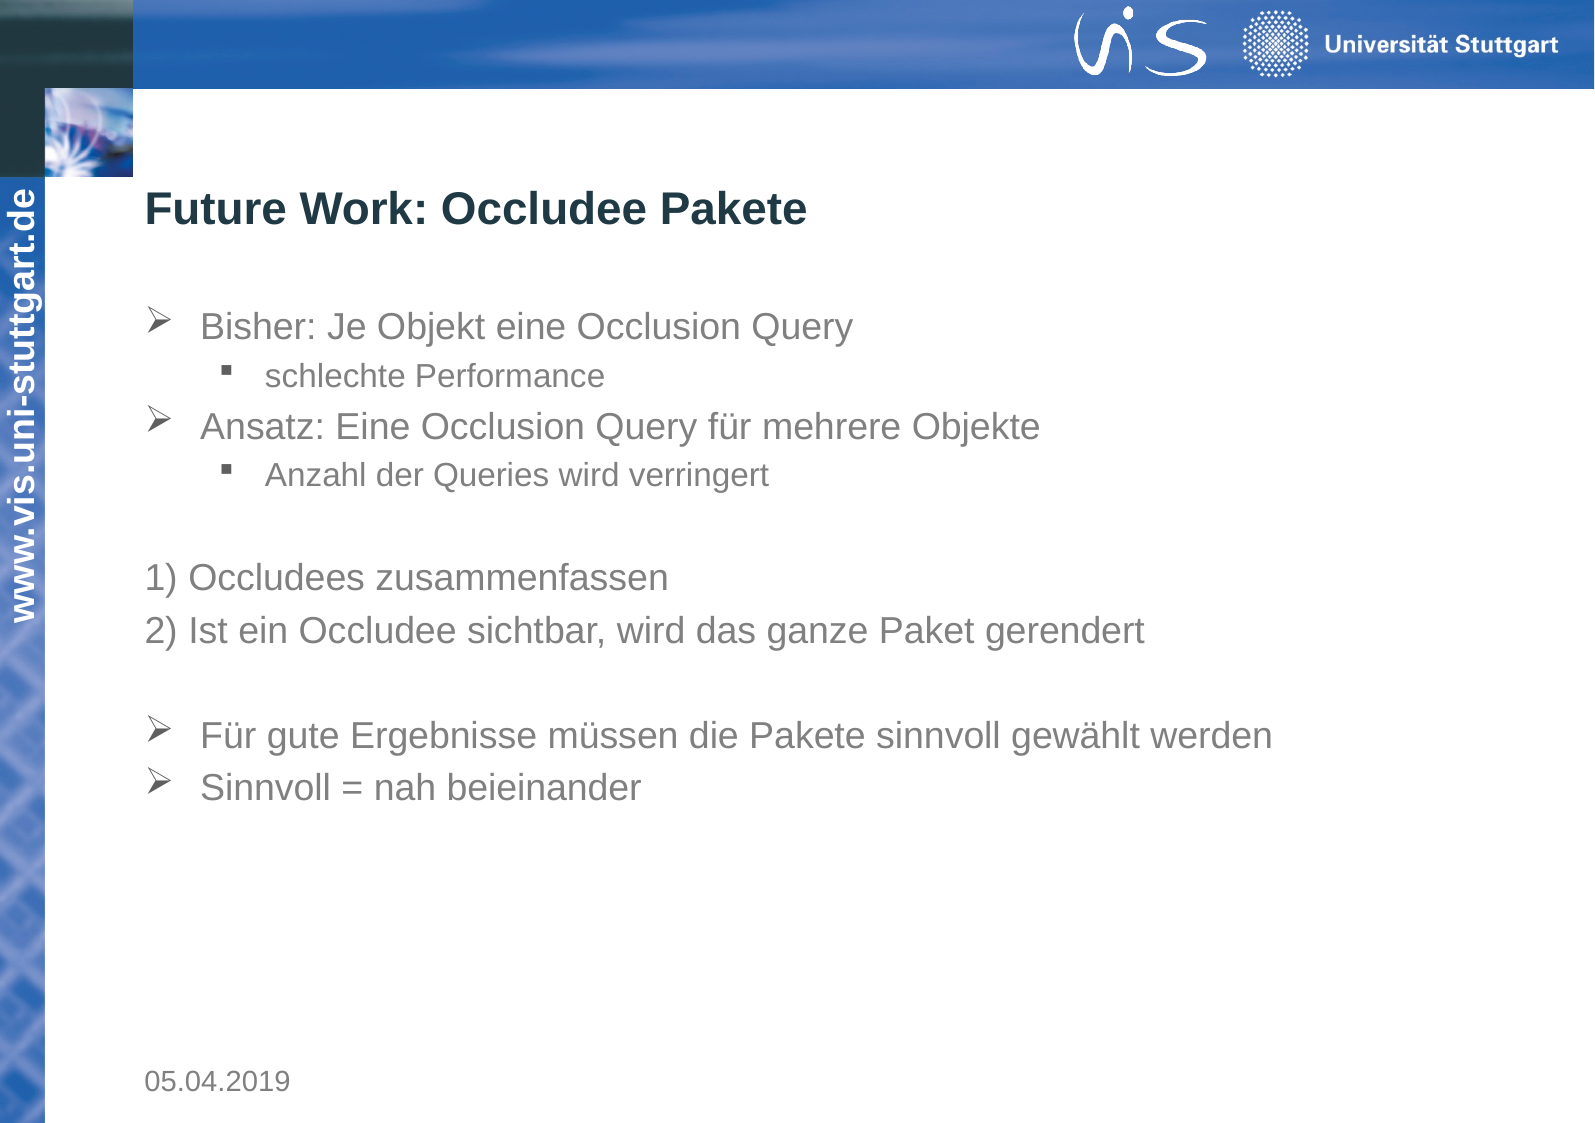

# Future Work: Occludee Pakete
Bisher: Je Objekt eine Occlusion Query
schlechte Performance
Ansatz: Eine Occlusion Query für mehrere Objekte
Anzahl der Queries wird verringert

1) Occludees zusammenfassen
2) Ist ein Occludee sichtbar, wird das ganze Paket gerendert

Für gute Ergebnisse müssen die Pakete sinnvoll gewählt werden
Sinnvoll = nah beieinander
05.04.2019